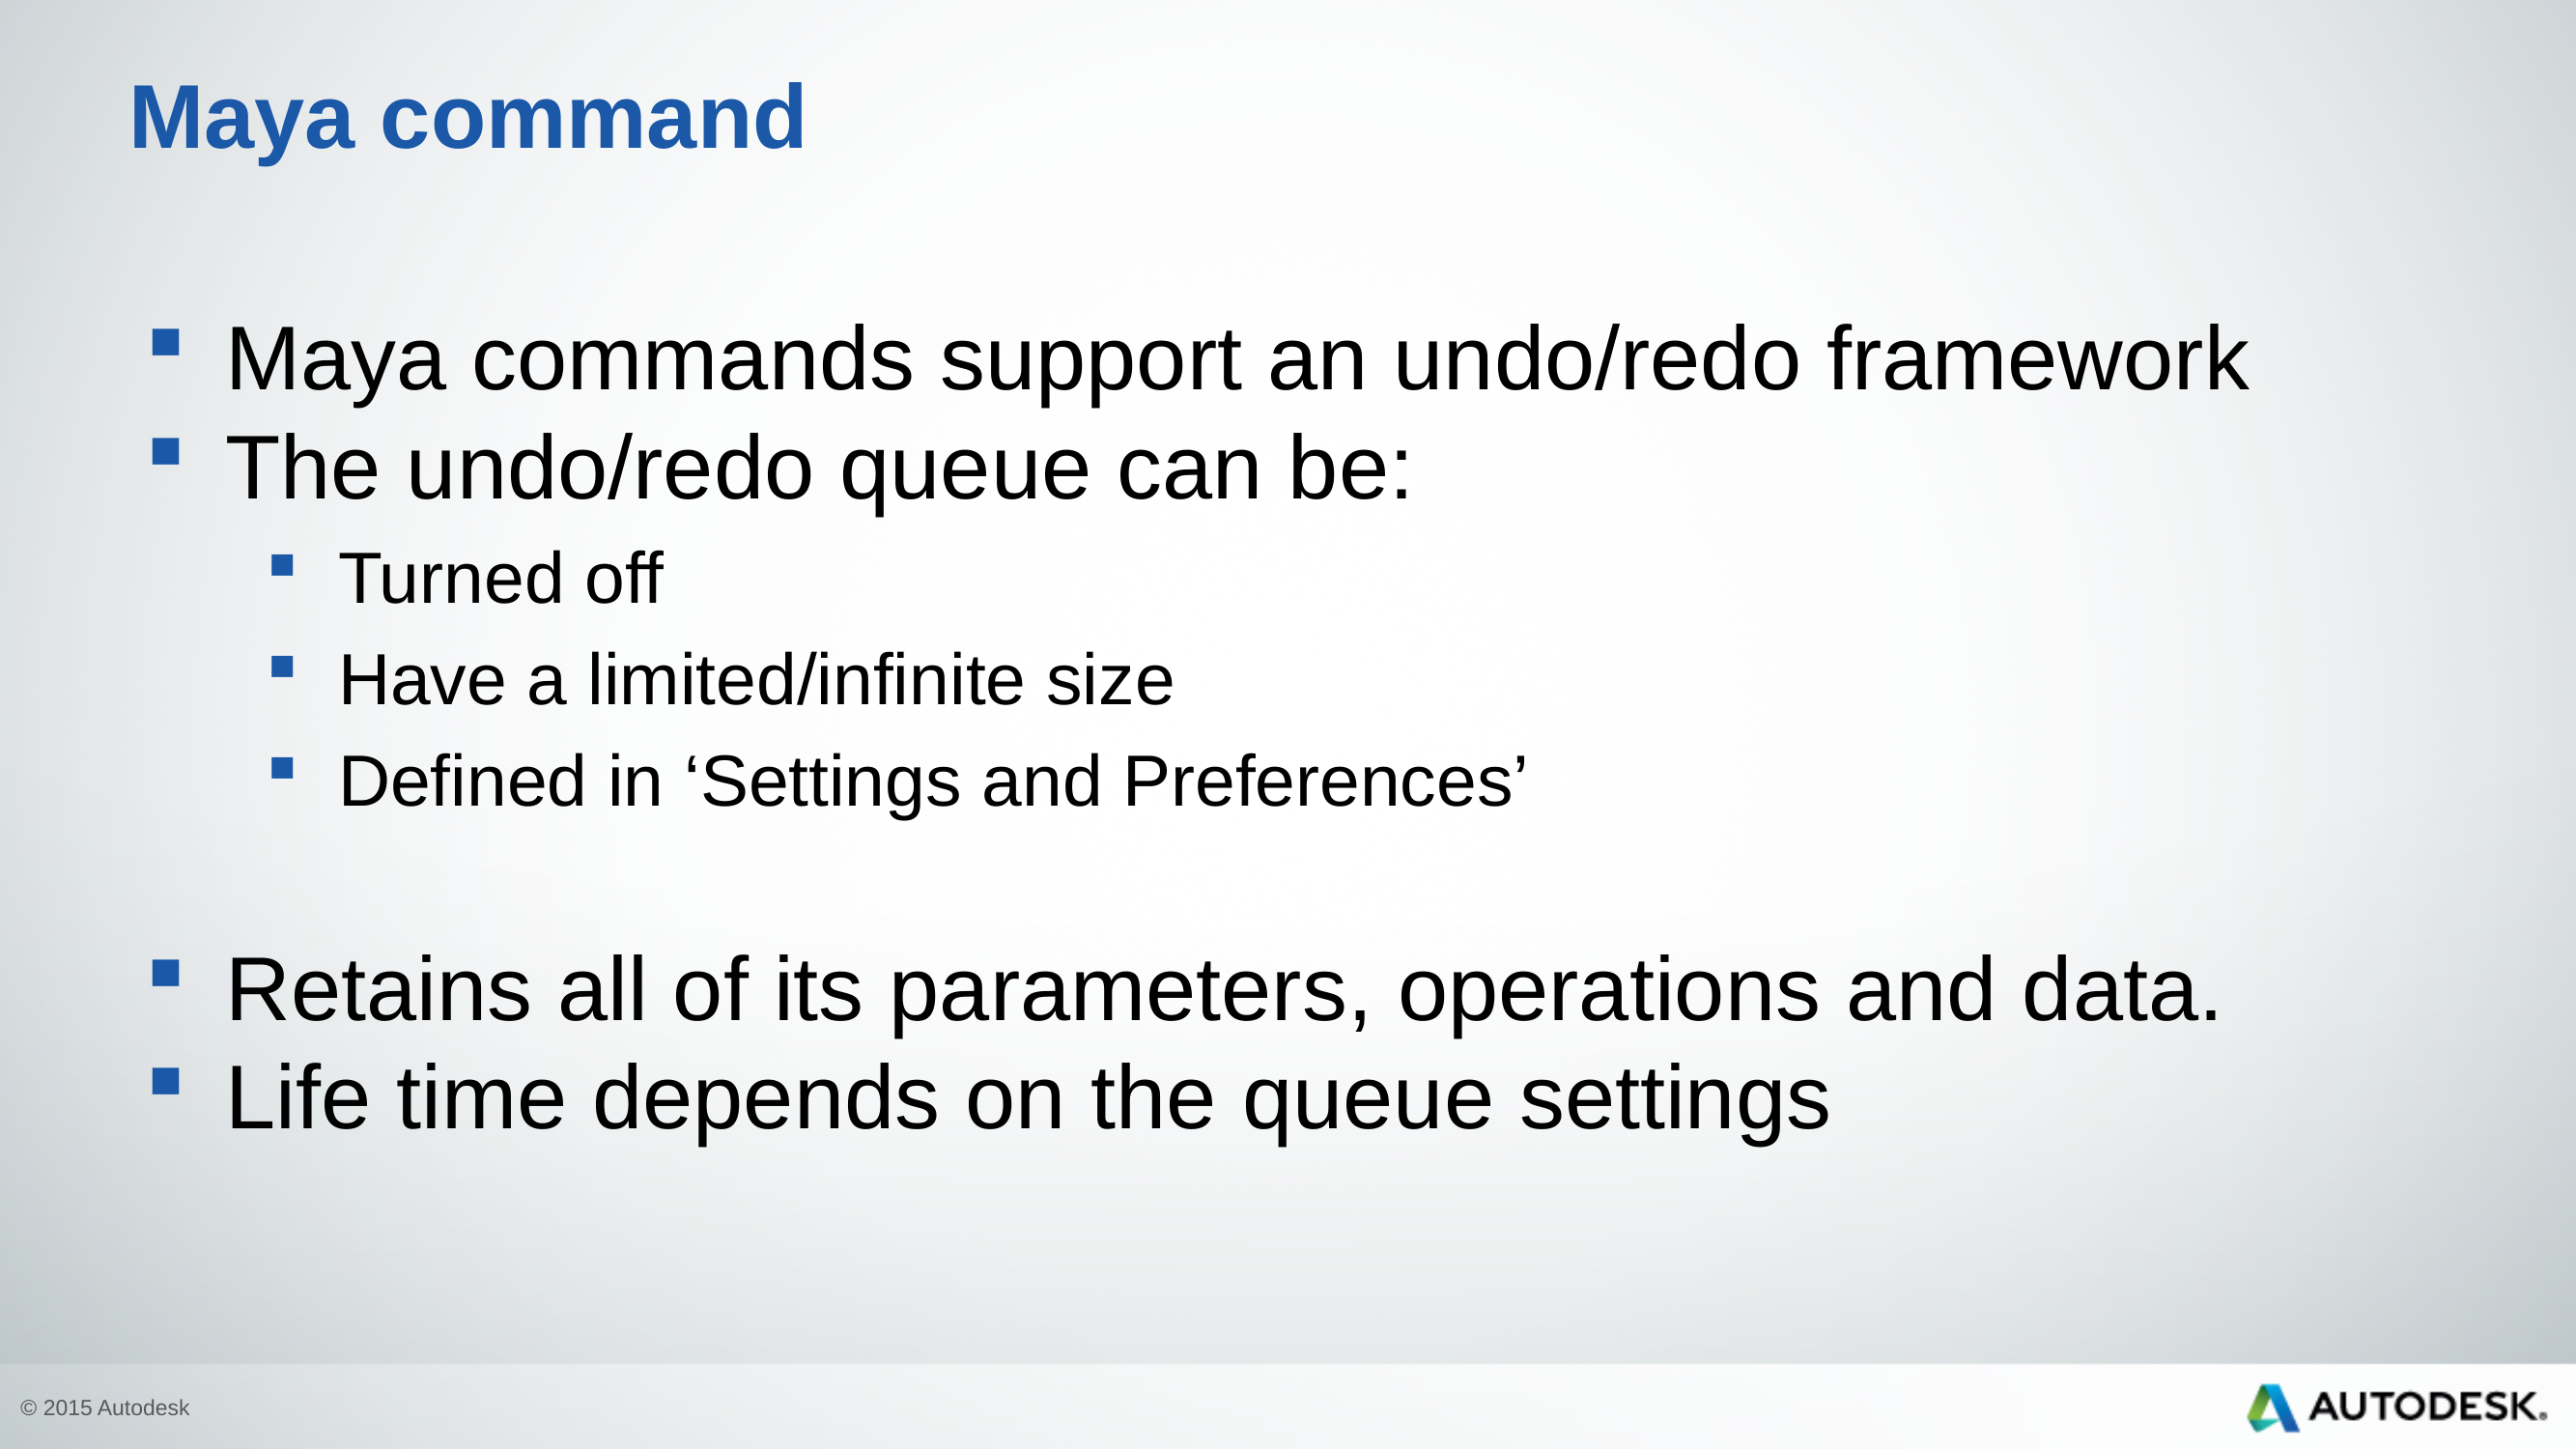

# Maya command
Maya commands support an undo/redo framework
The undo/redo queue can be:
Turned off
Have a limited/infinite size
Defined in ‘Settings and Preferences’

Retains all of its parameters, operations and data.
Life time depends on the queue settings